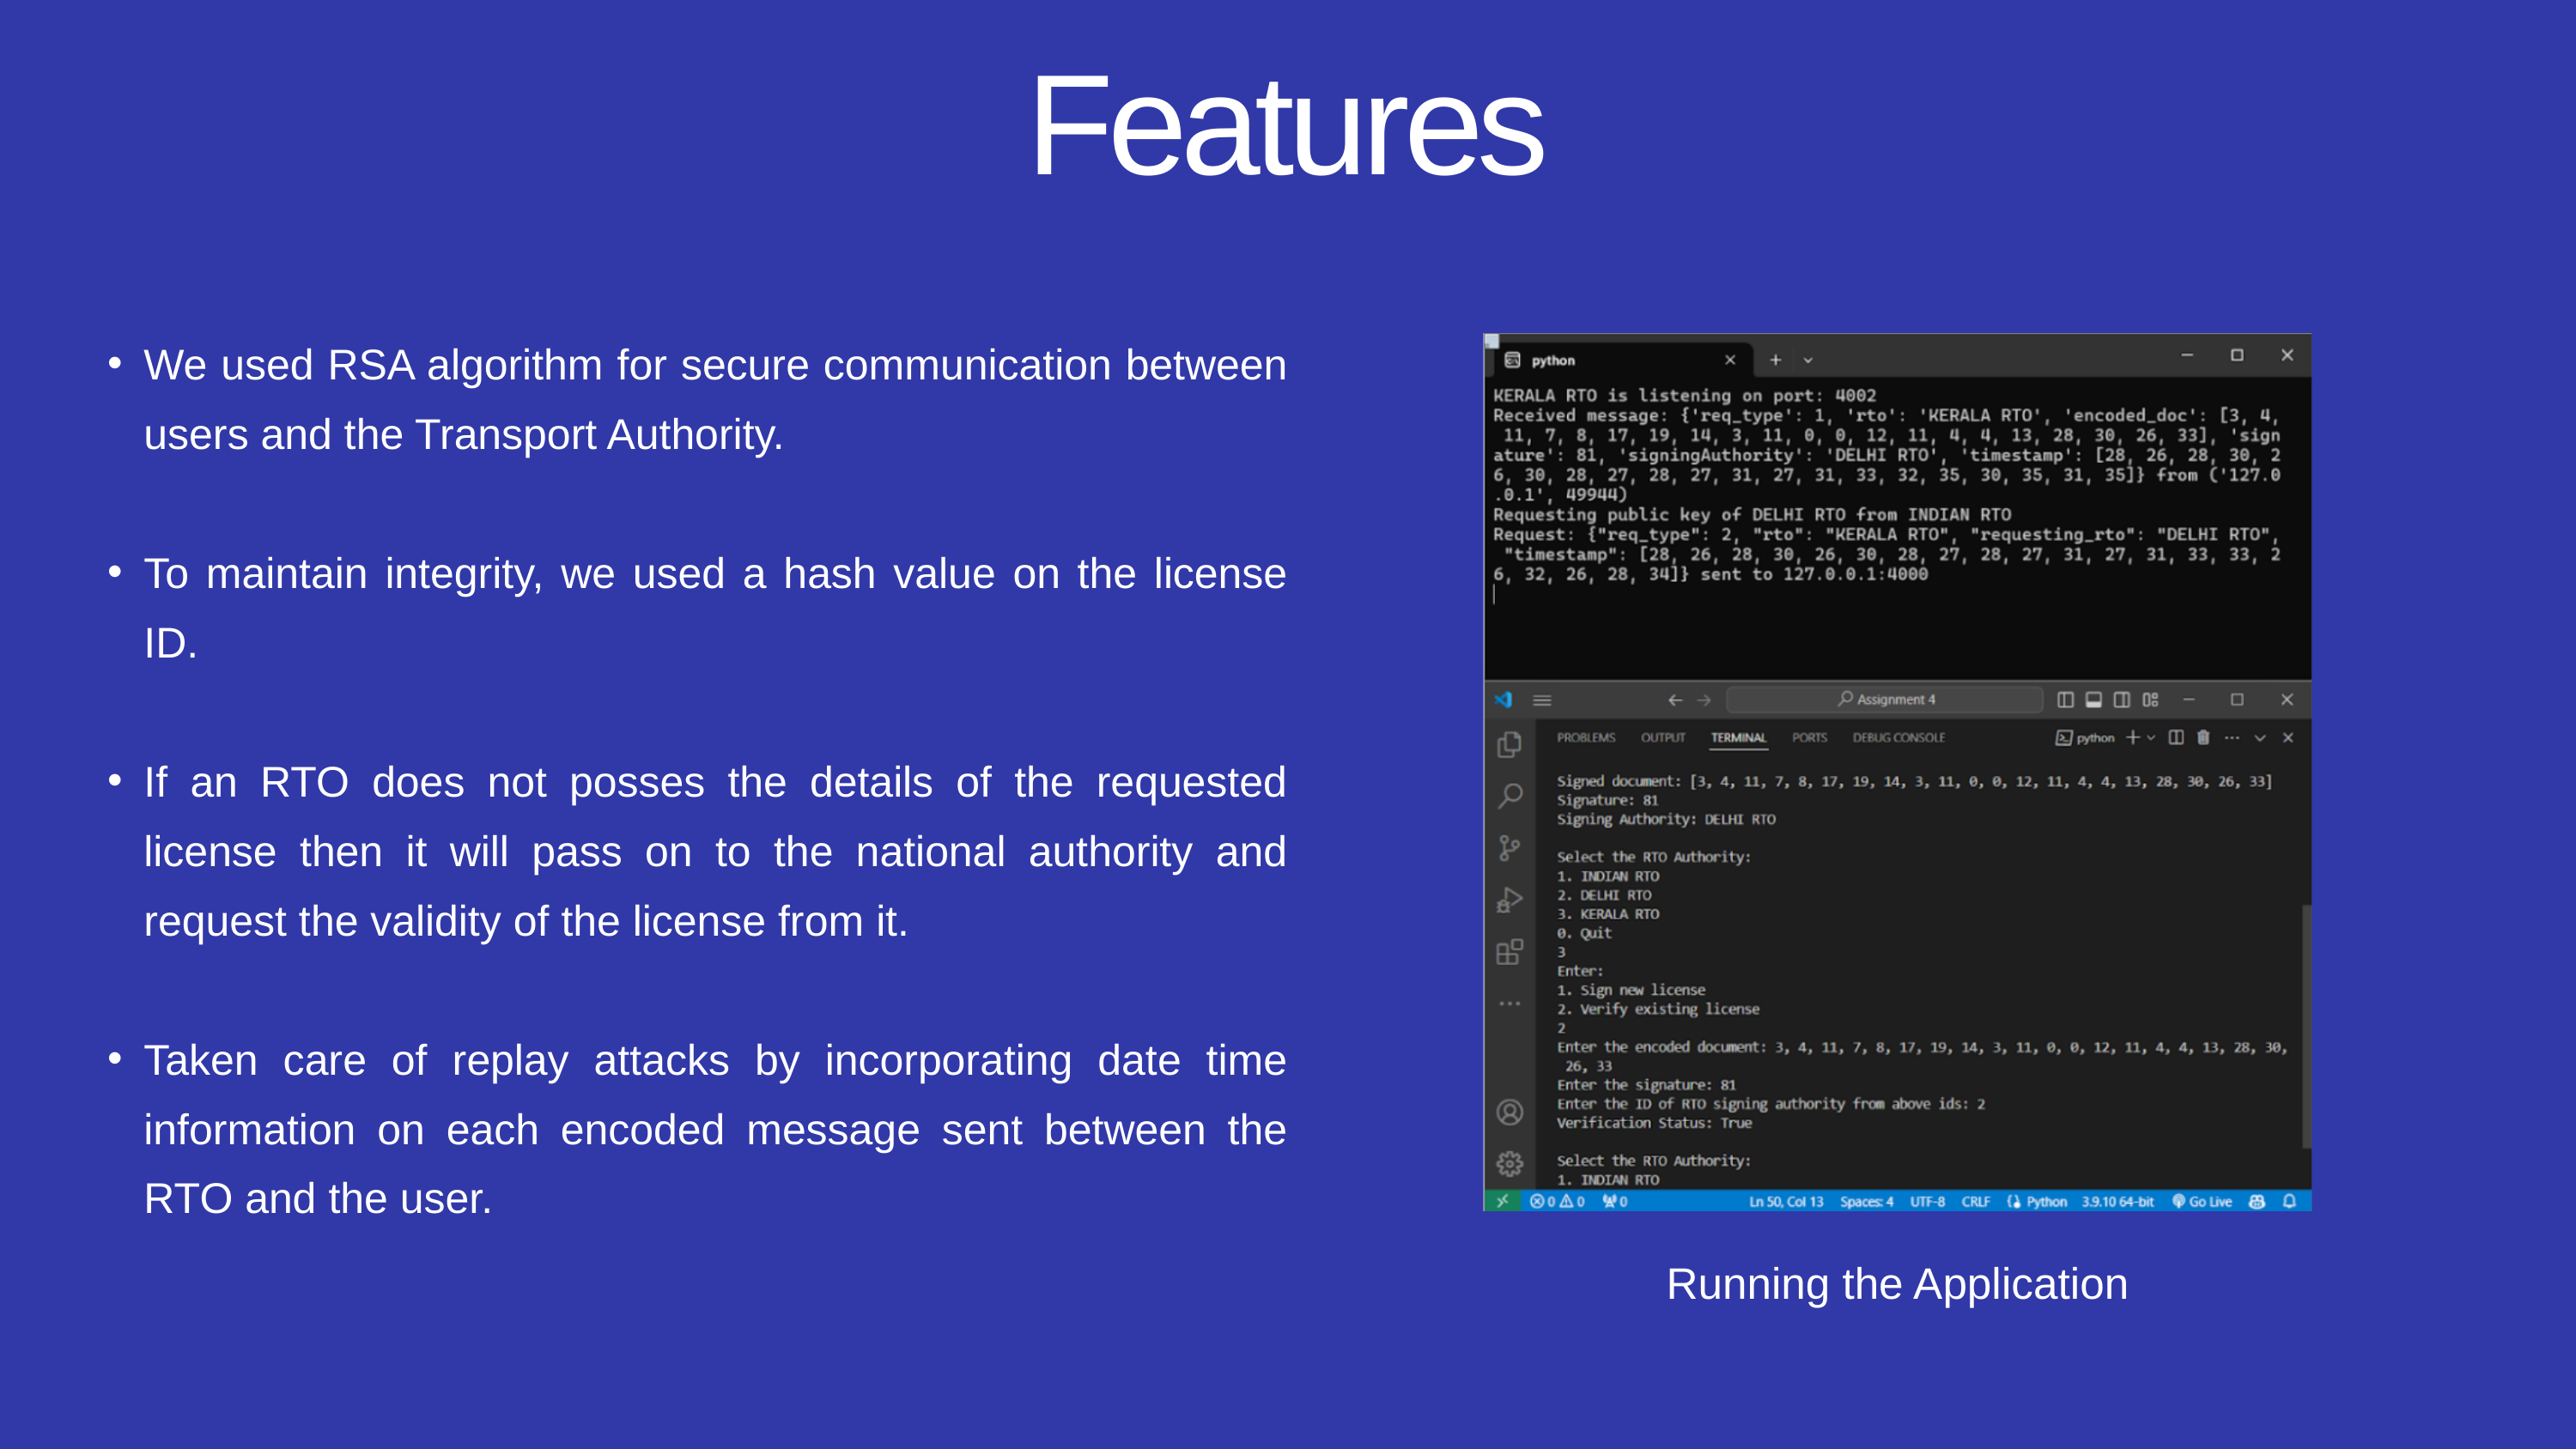

Features
We used RSA algorithm for secure communication between users and the Transport Authority.

To maintain integrity, we used a hash value on the license ID.

If an RTO does not posses the details of the requested license then it will pass on to the national authority and request the validity of the license from it.

Taken care of replay attacks by incorporating date time information on each encoded message sent between the RTO and the user.

Running the Application